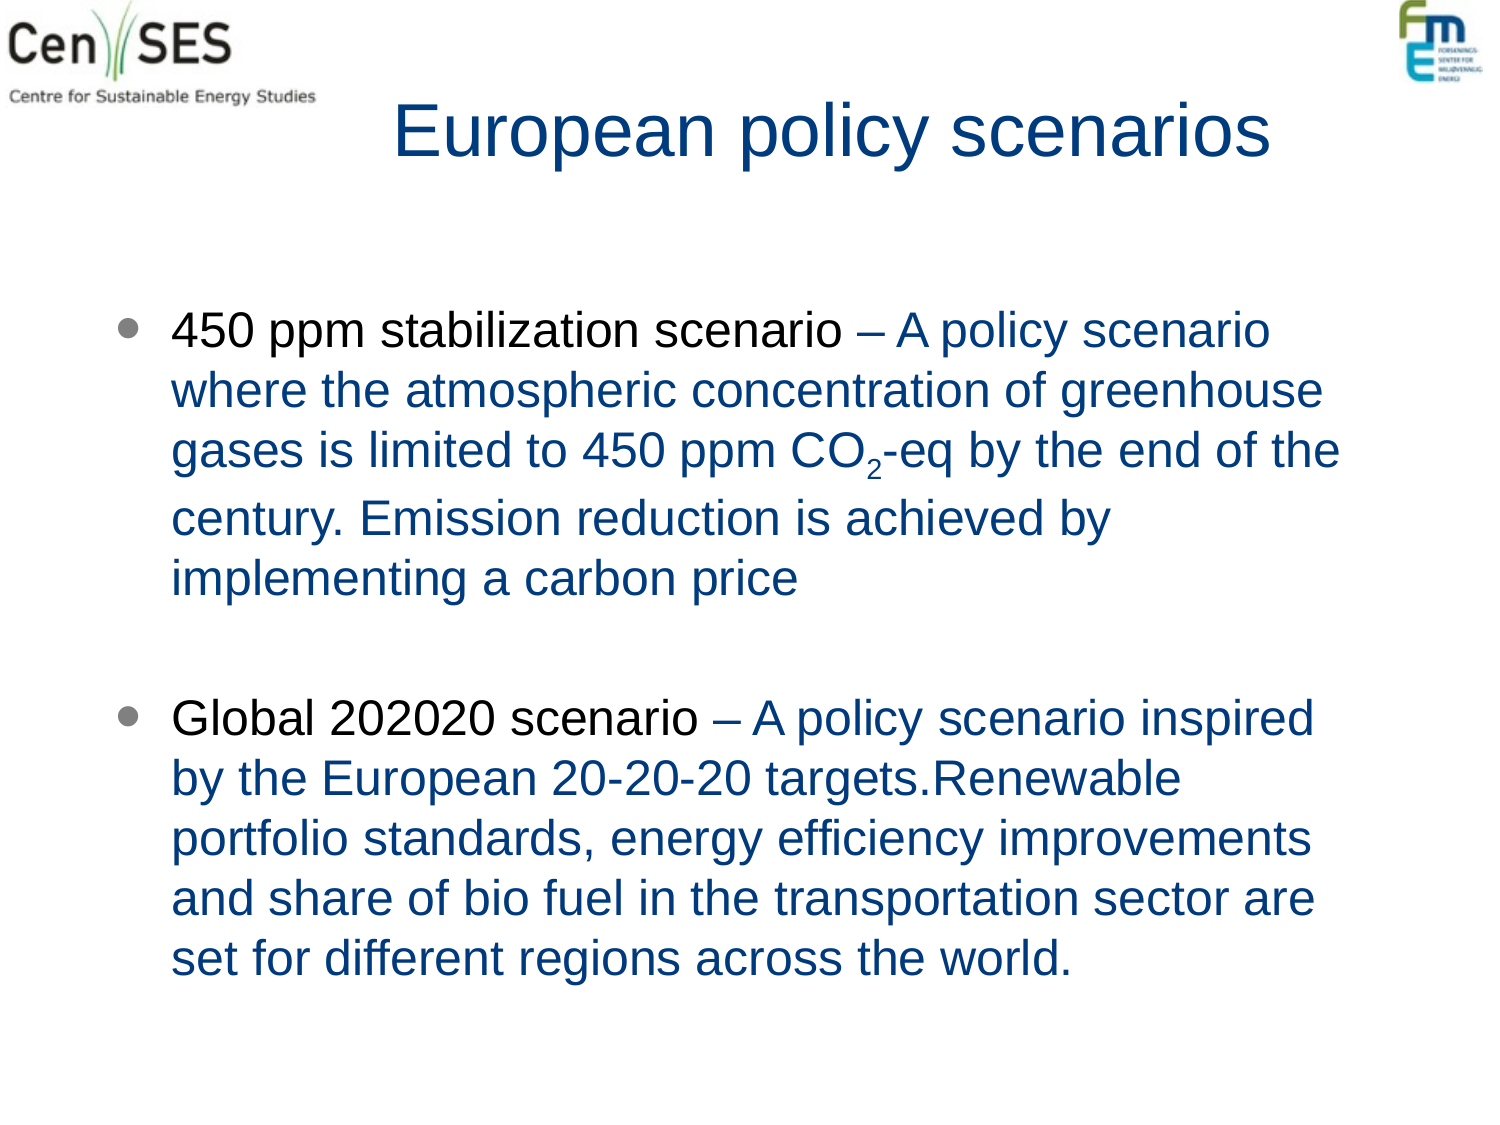

# European policy scenarios

450 ppm stabilization scenario – A policy scenario where the atmospheric concentration of greenhouse gases is limited to 450 ppm CO2-eq by the end of the century. Emission reduction is achieved by implementing a carbon price

Global 202020 scenario – A policy scenario inspired by the European 20-20-20 targets.Renewable portfolio standards, energy efficiency improvements and share of bio fuel in the transportation sector are set for different regions across the world.